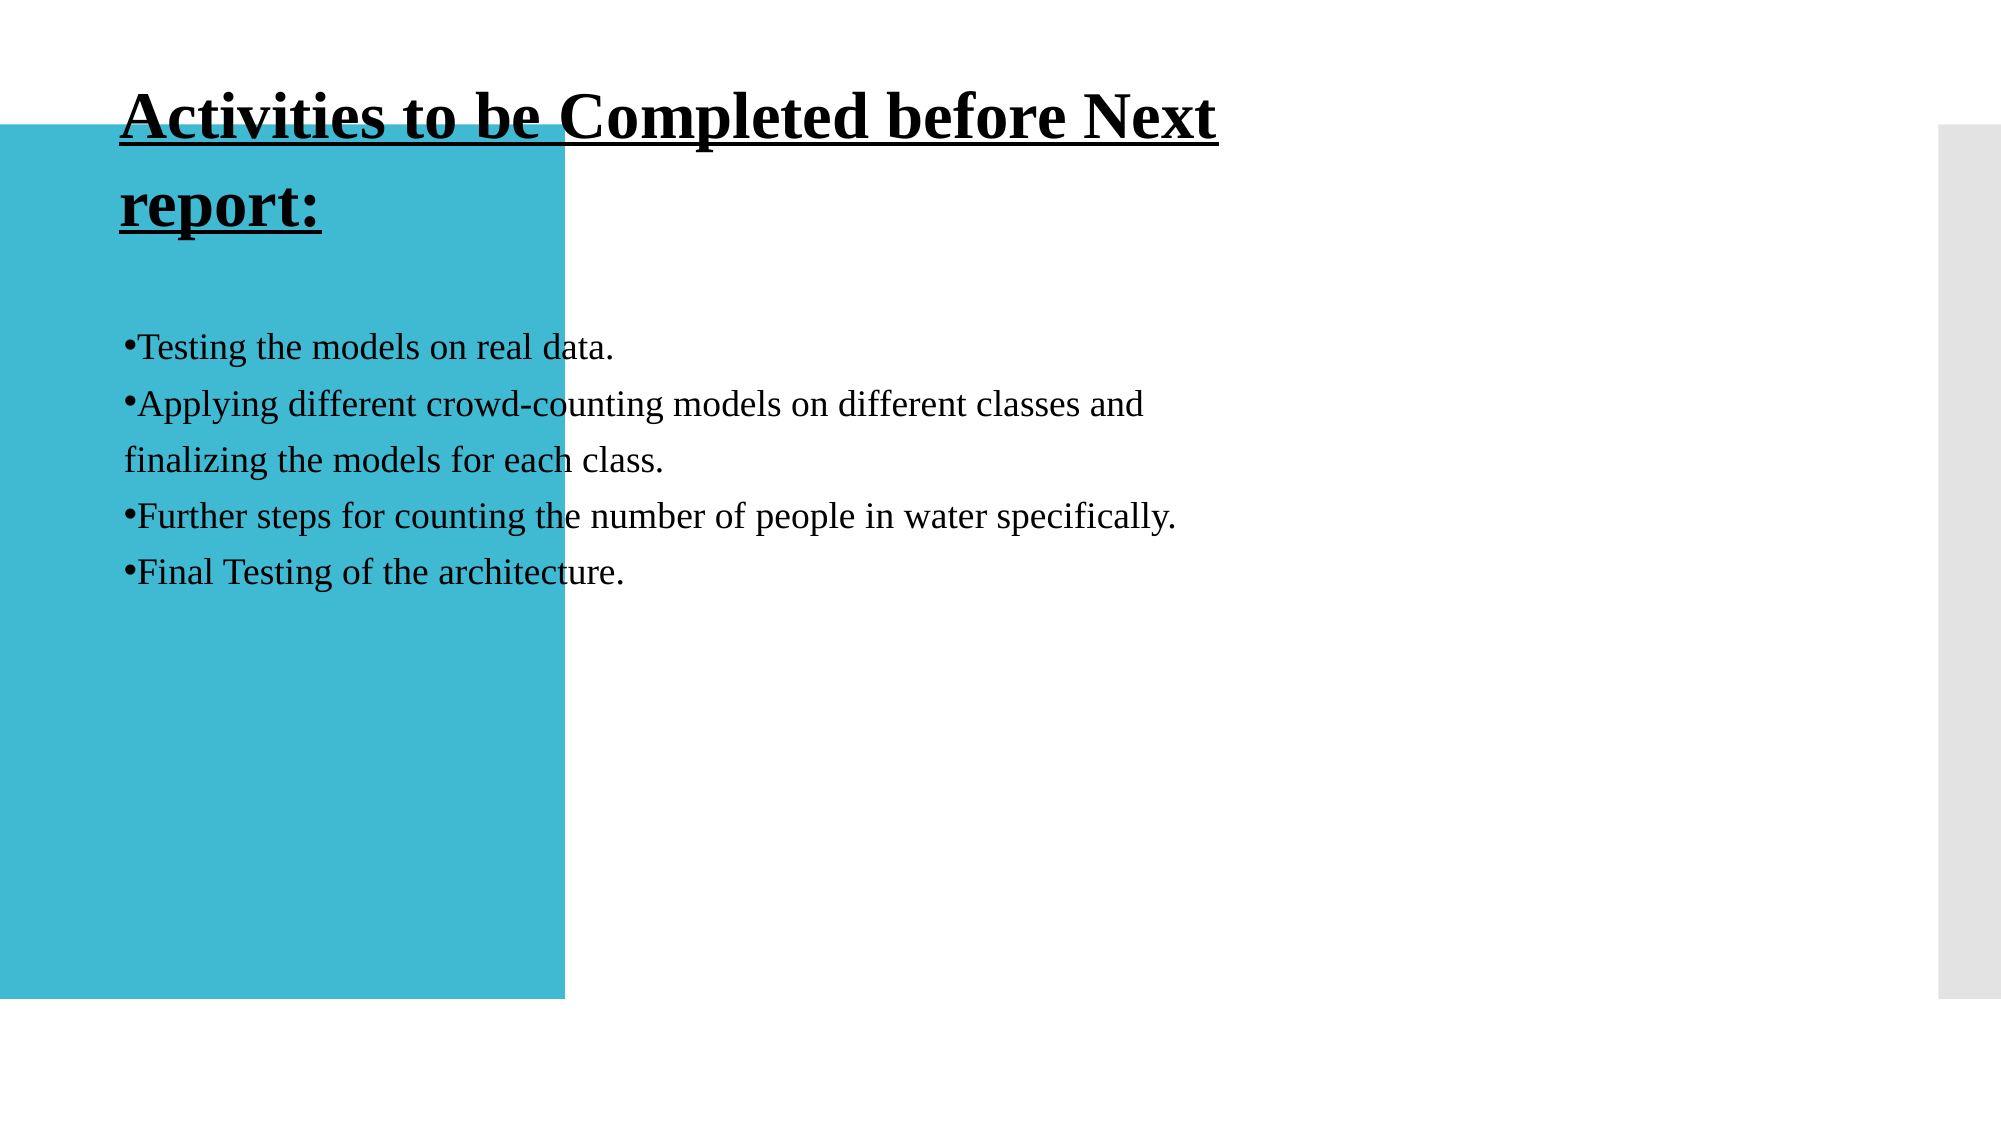

Activities to be Completed before Next report:
Testing the models on real data.
Applying different crowd-counting models on different classes and finalizing the models for each class.
Further steps for counting the number of people in water specifically.
Final Testing of the architecture.